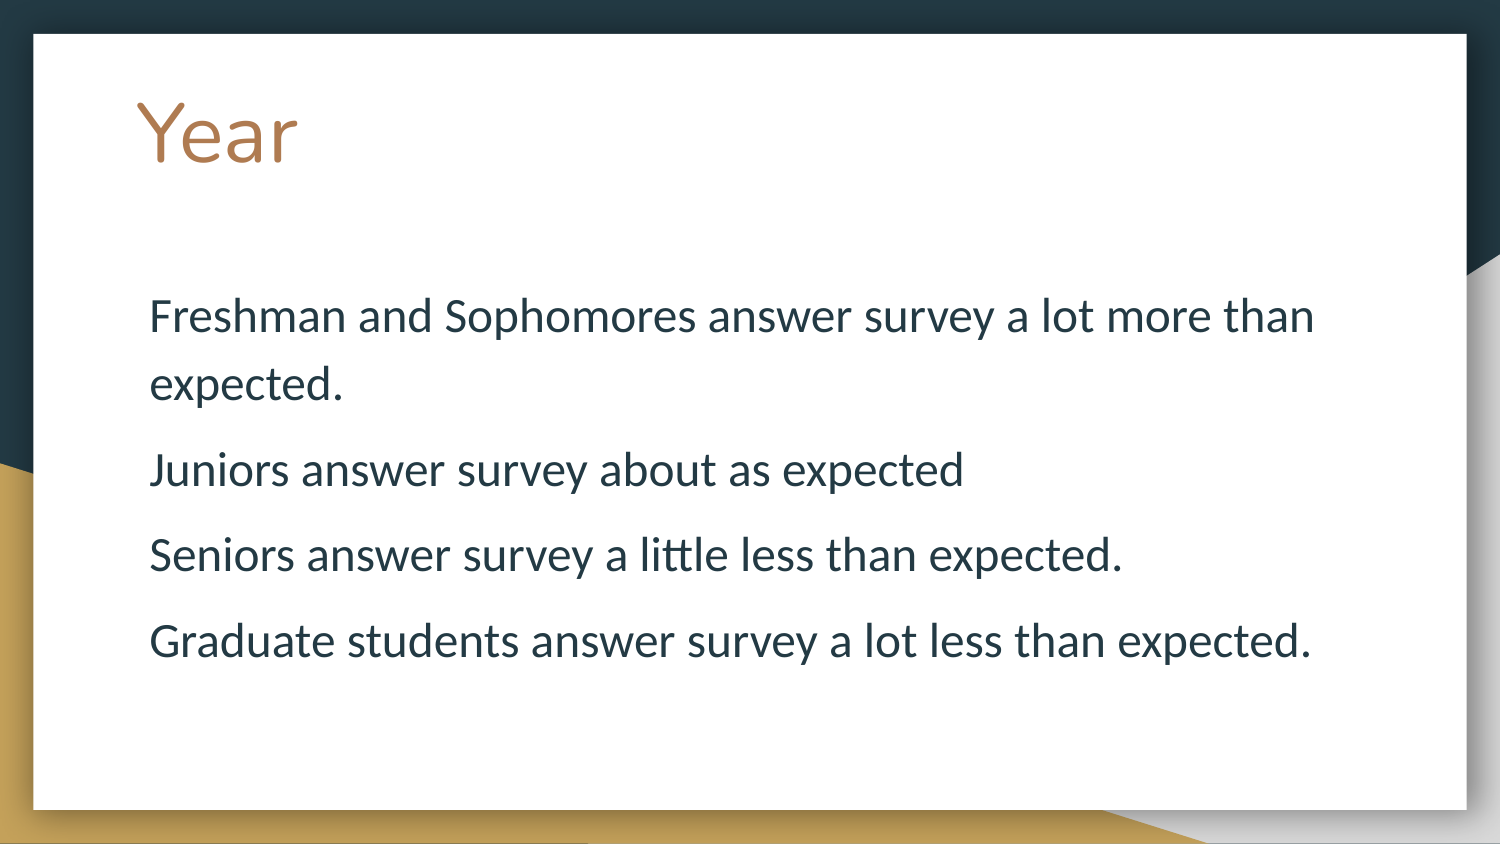

# Year
Freshman and Sophomores answer survey a lot more than expected.
Juniors answer survey about as expected
Seniors answer survey a little less than expected.
Graduate students answer survey a lot less than expected.